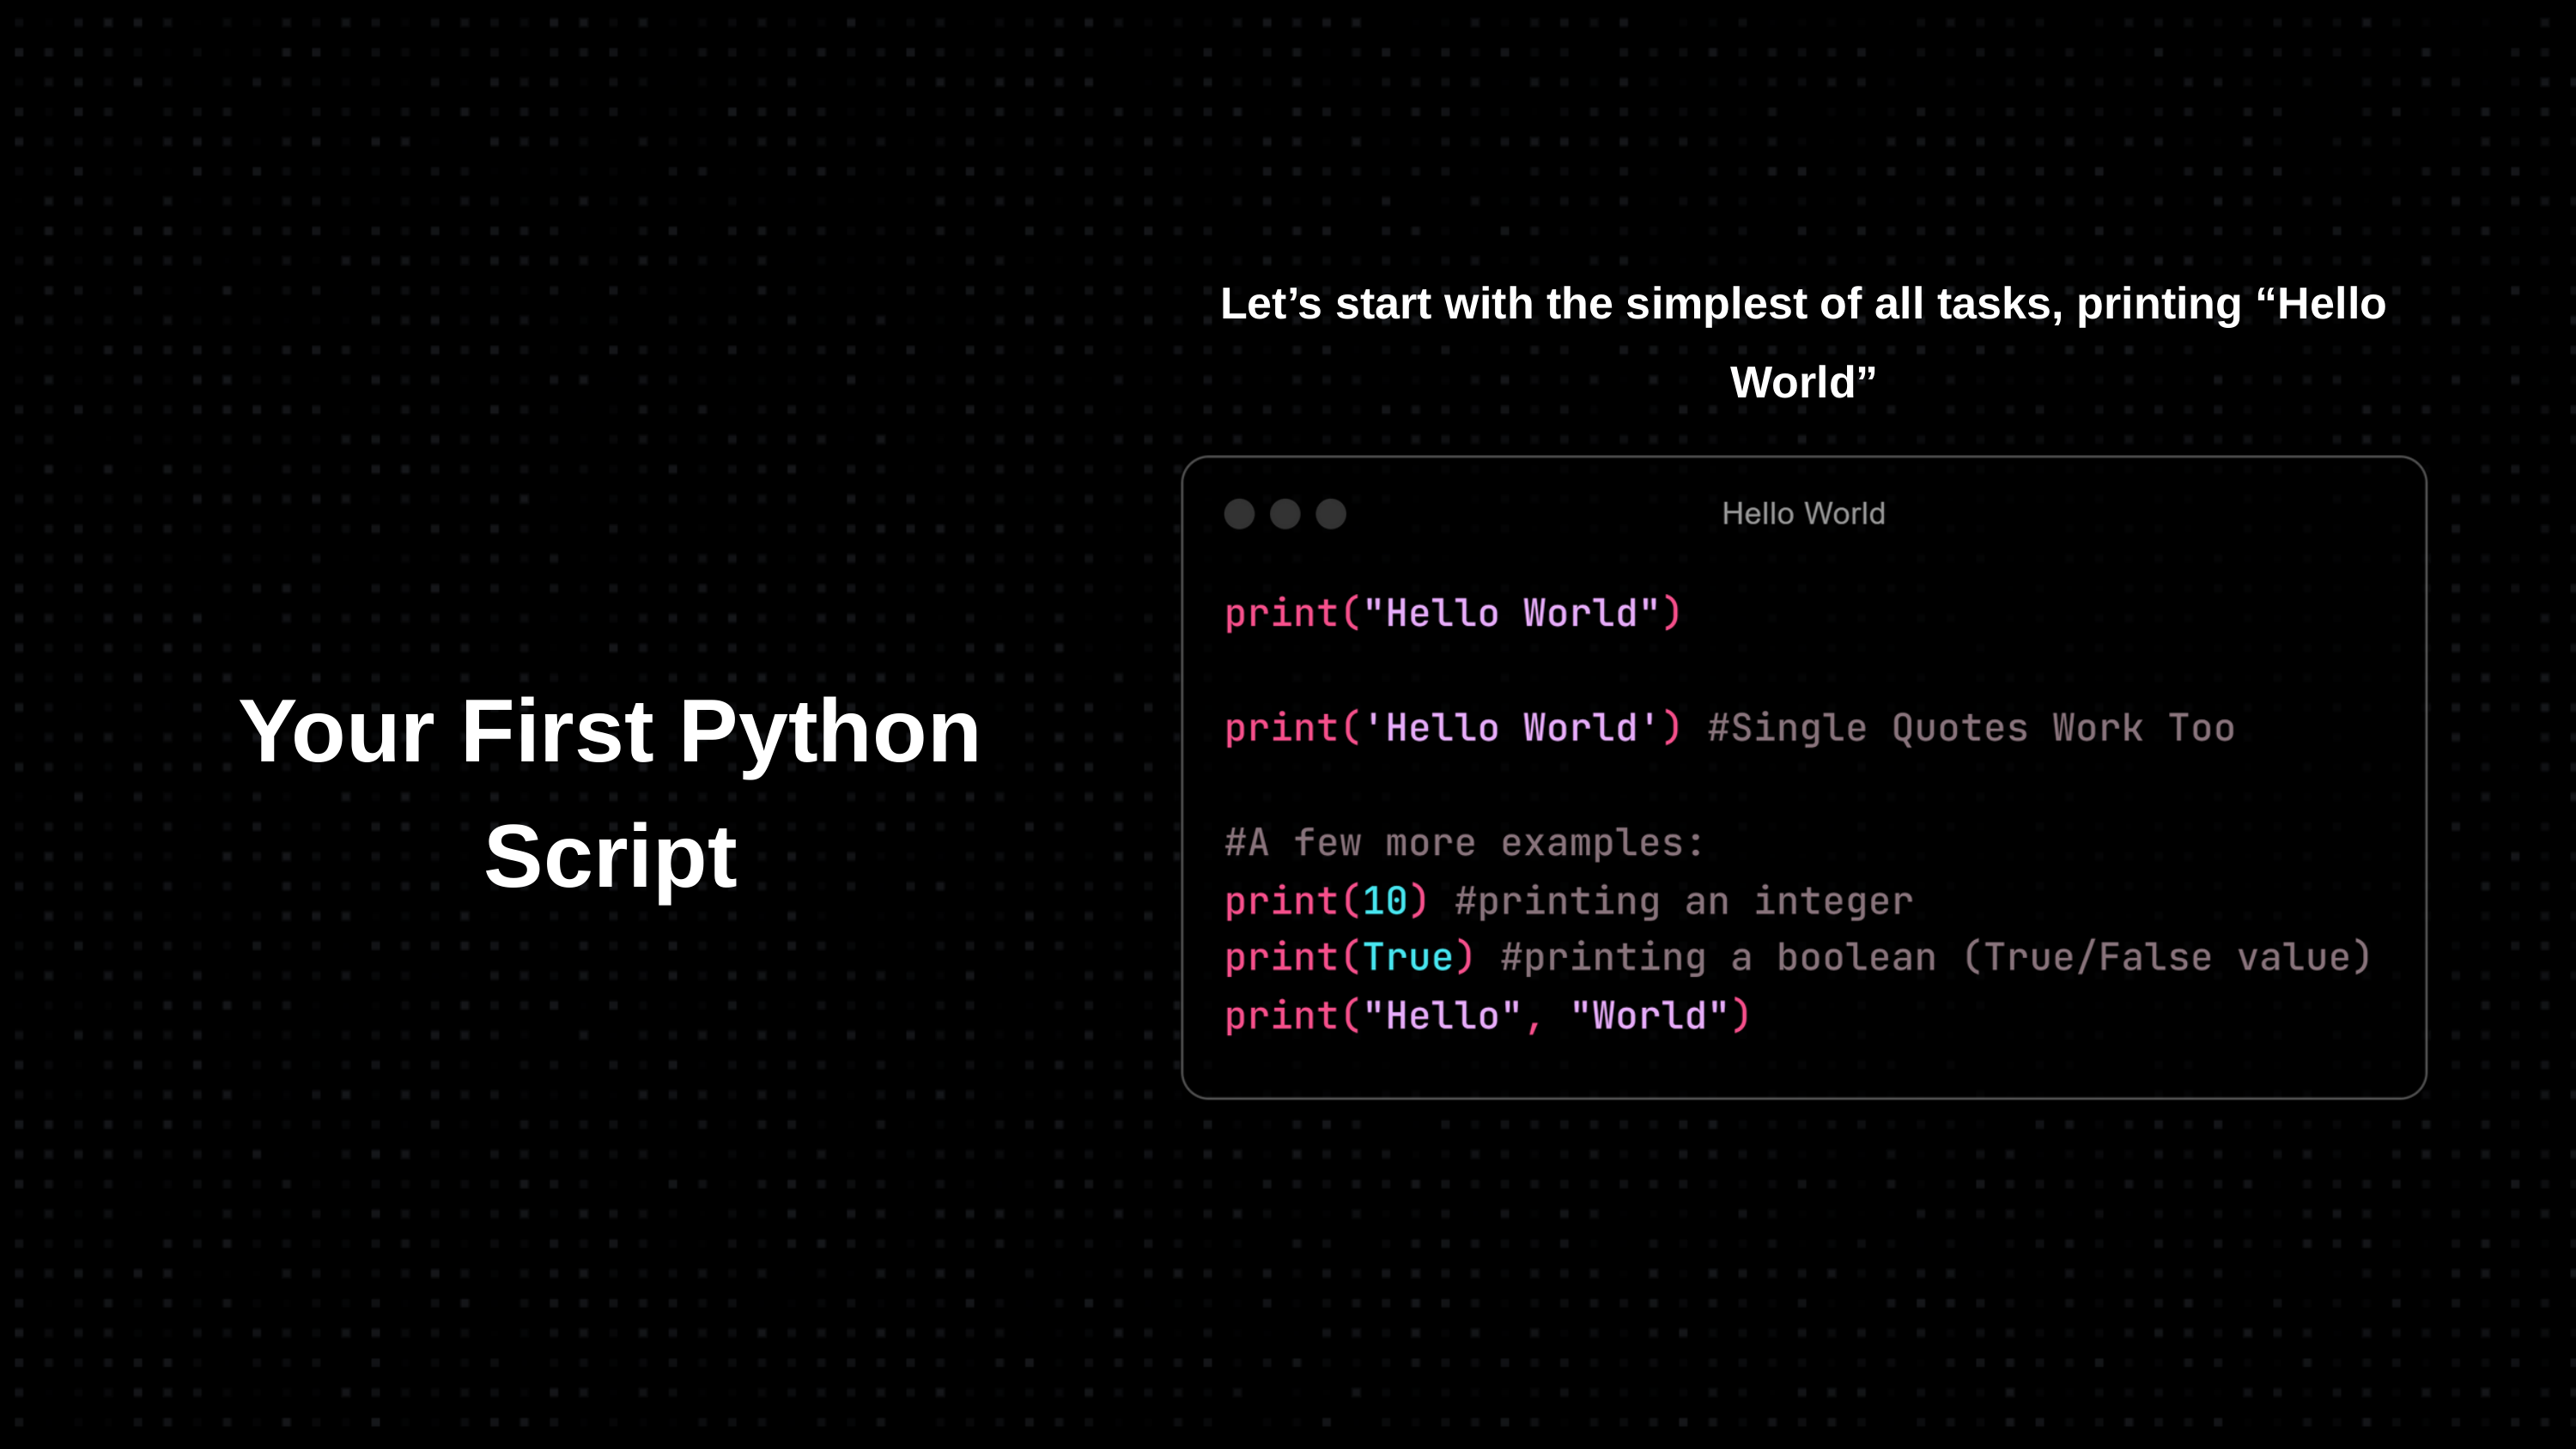

Let’s start with the simplest of all tasks, printing “Hello World”

Your First Python Script